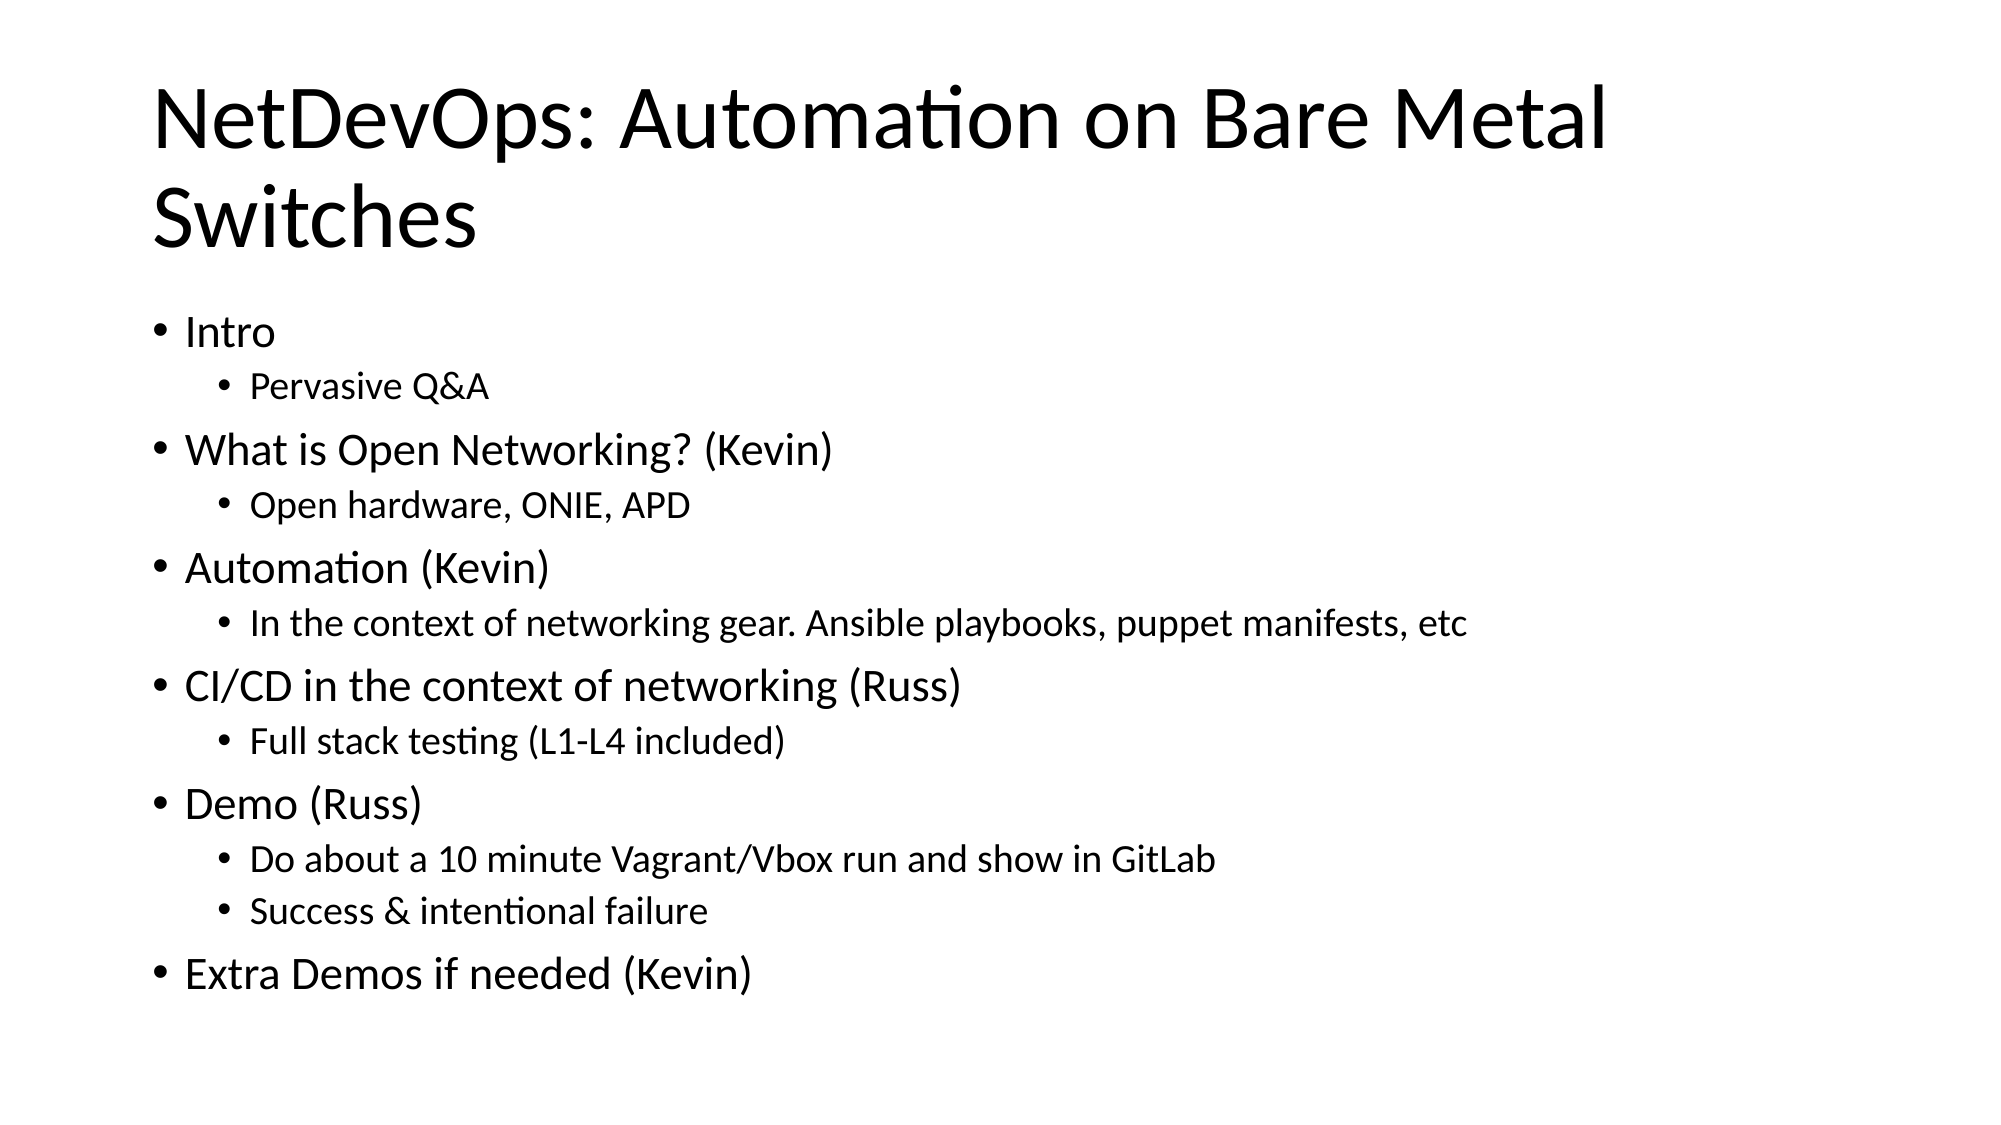

# NetDevOps: Automation on Bare Metal Switches
Intro
Pervasive Q&A
What is Open Networking? (Kevin)
Open hardware, ONIE, APD
Automation (Kevin)
In the context of networking gear. Ansible playbooks, puppet manifests, etc
CI/CD in the context of networking (Russ)
Full stack testing (L1-L4 included)
Demo (Russ)
Do about a 10 minute Vagrant/Vbox run and show in GitLab
Success & intentional failure
Extra Demos if needed (Kevin)